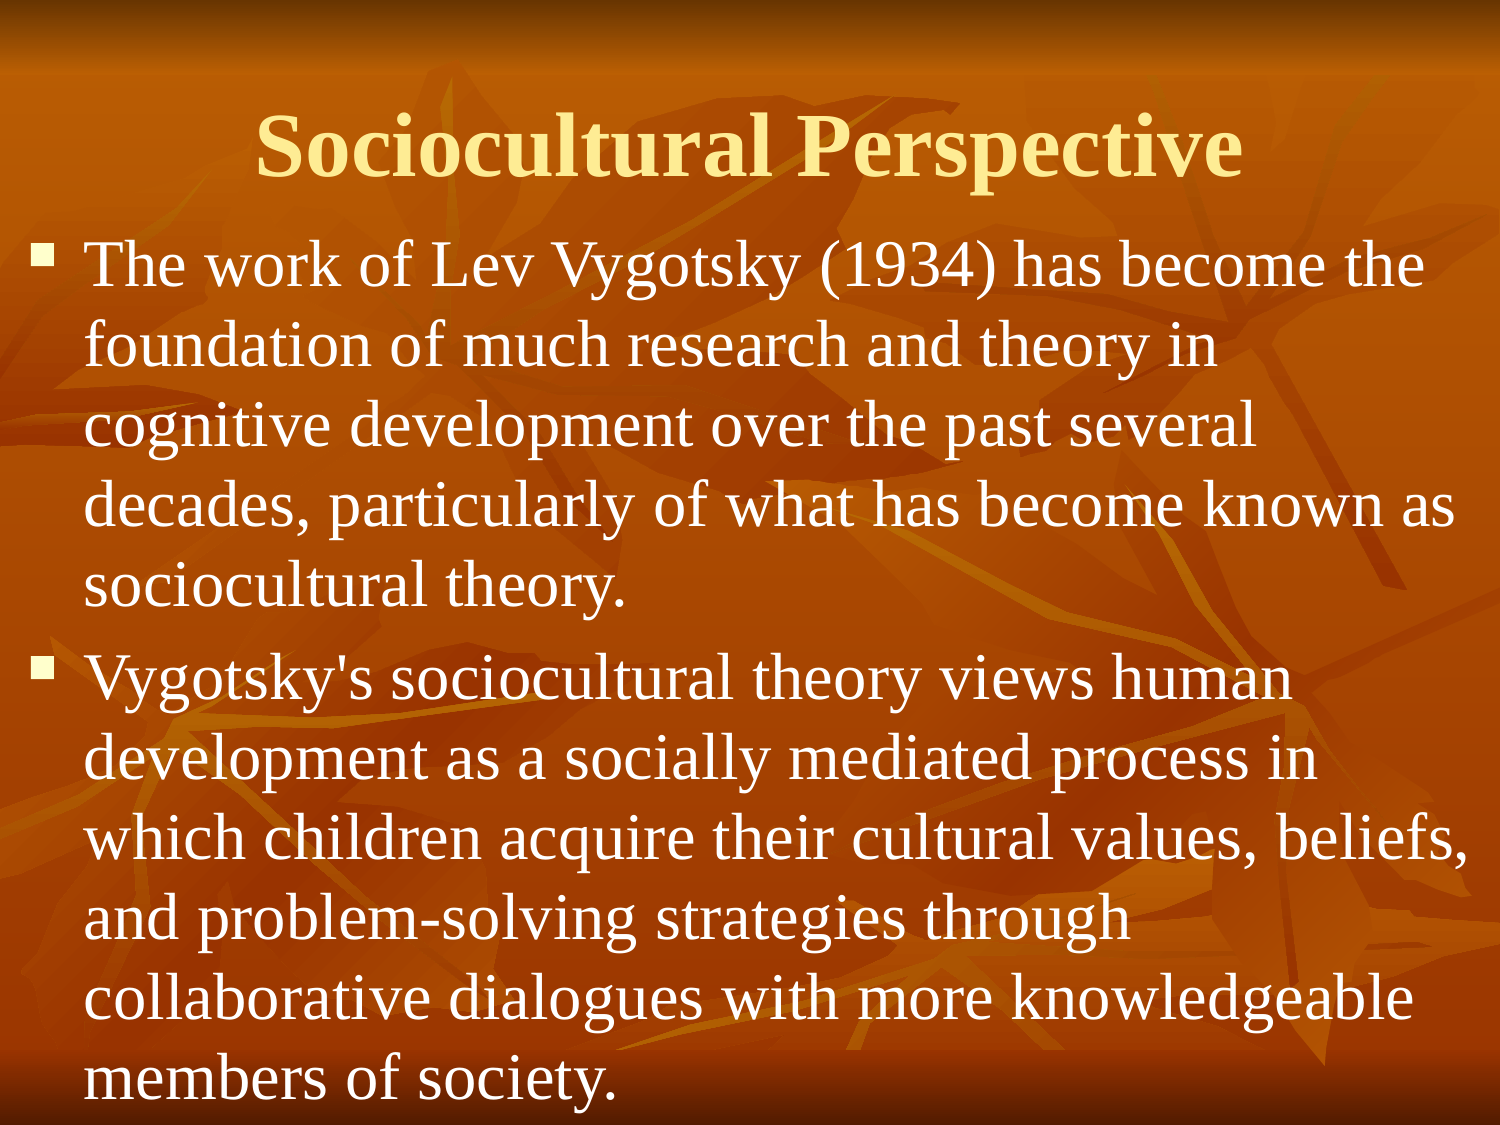

# Sociocultural Perspective
The work of Lev Vygotsky (1934) has become the foundation of much research and theory in cognitive development over the past several decades, particularly of what has become known as sociocultural theory.
Vygotsky's sociocultural theory views human development as a socially mediated process in which children acquire their cultural values, beliefs, and problem-solving strategies through collaborative dialogues with more knowledgeable members of society.